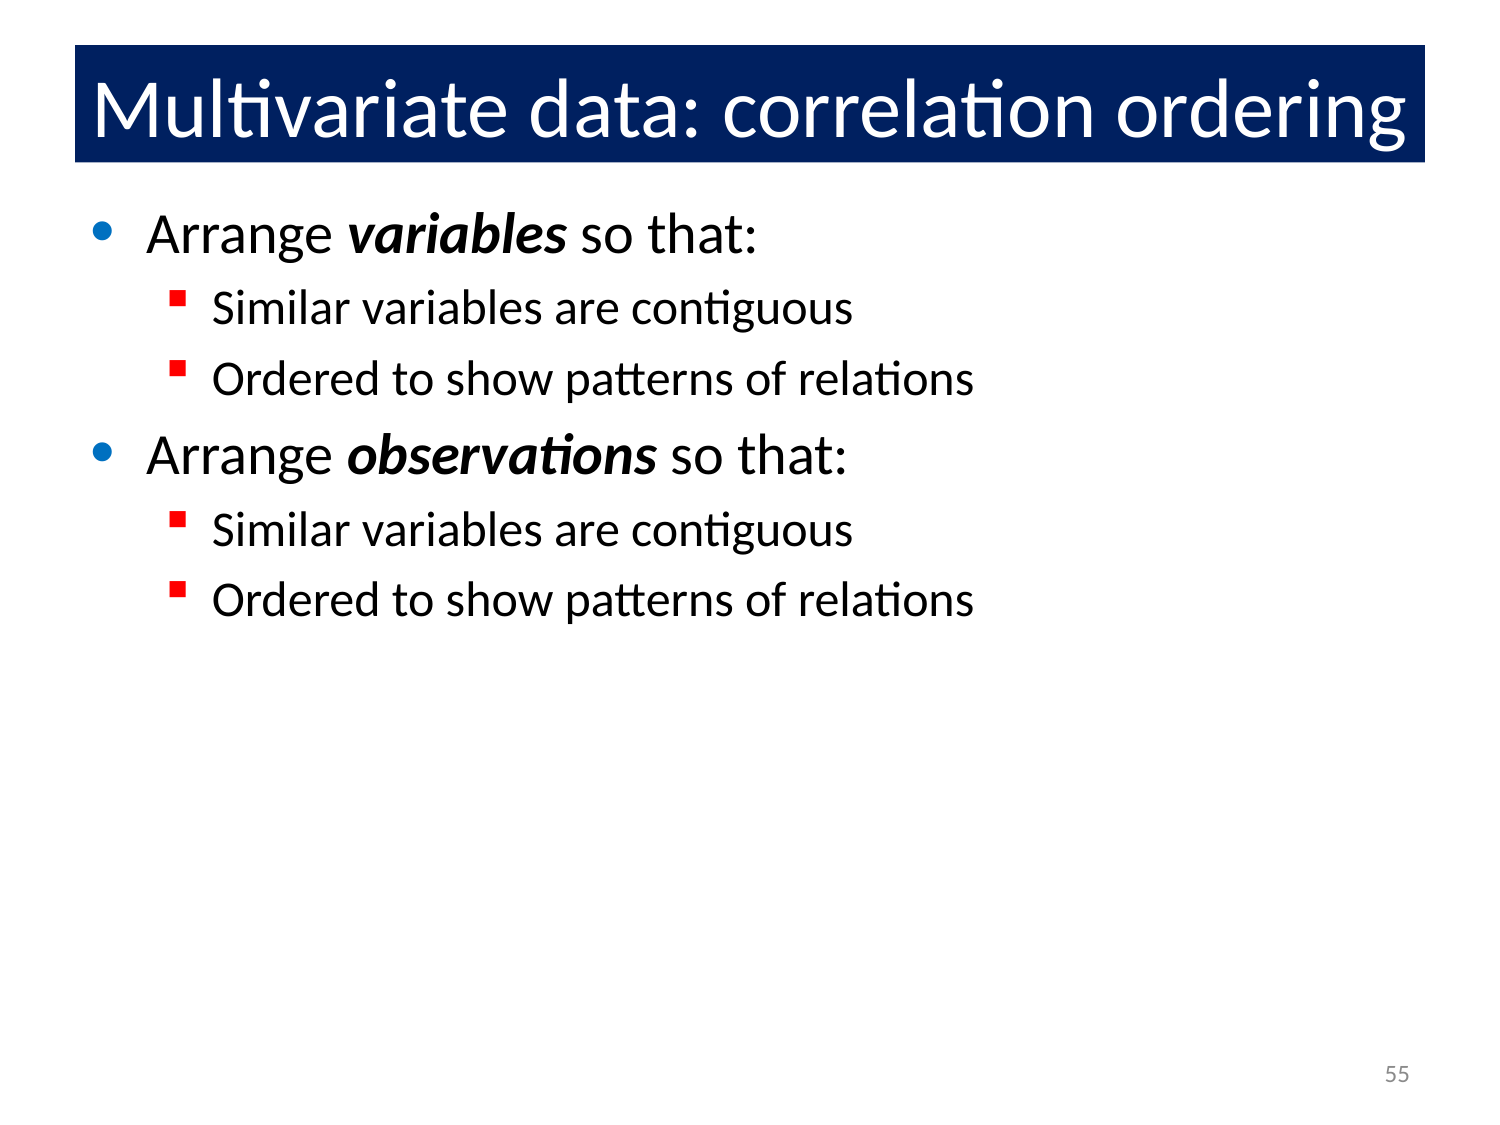

# Multivariate data: correlation ordering
Arrange variables so that:
Similar variables are contiguous
Ordered to show patterns of relations
Arrange observations so that:
Similar variables are contiguous
Ordered to show patterns of relations
55